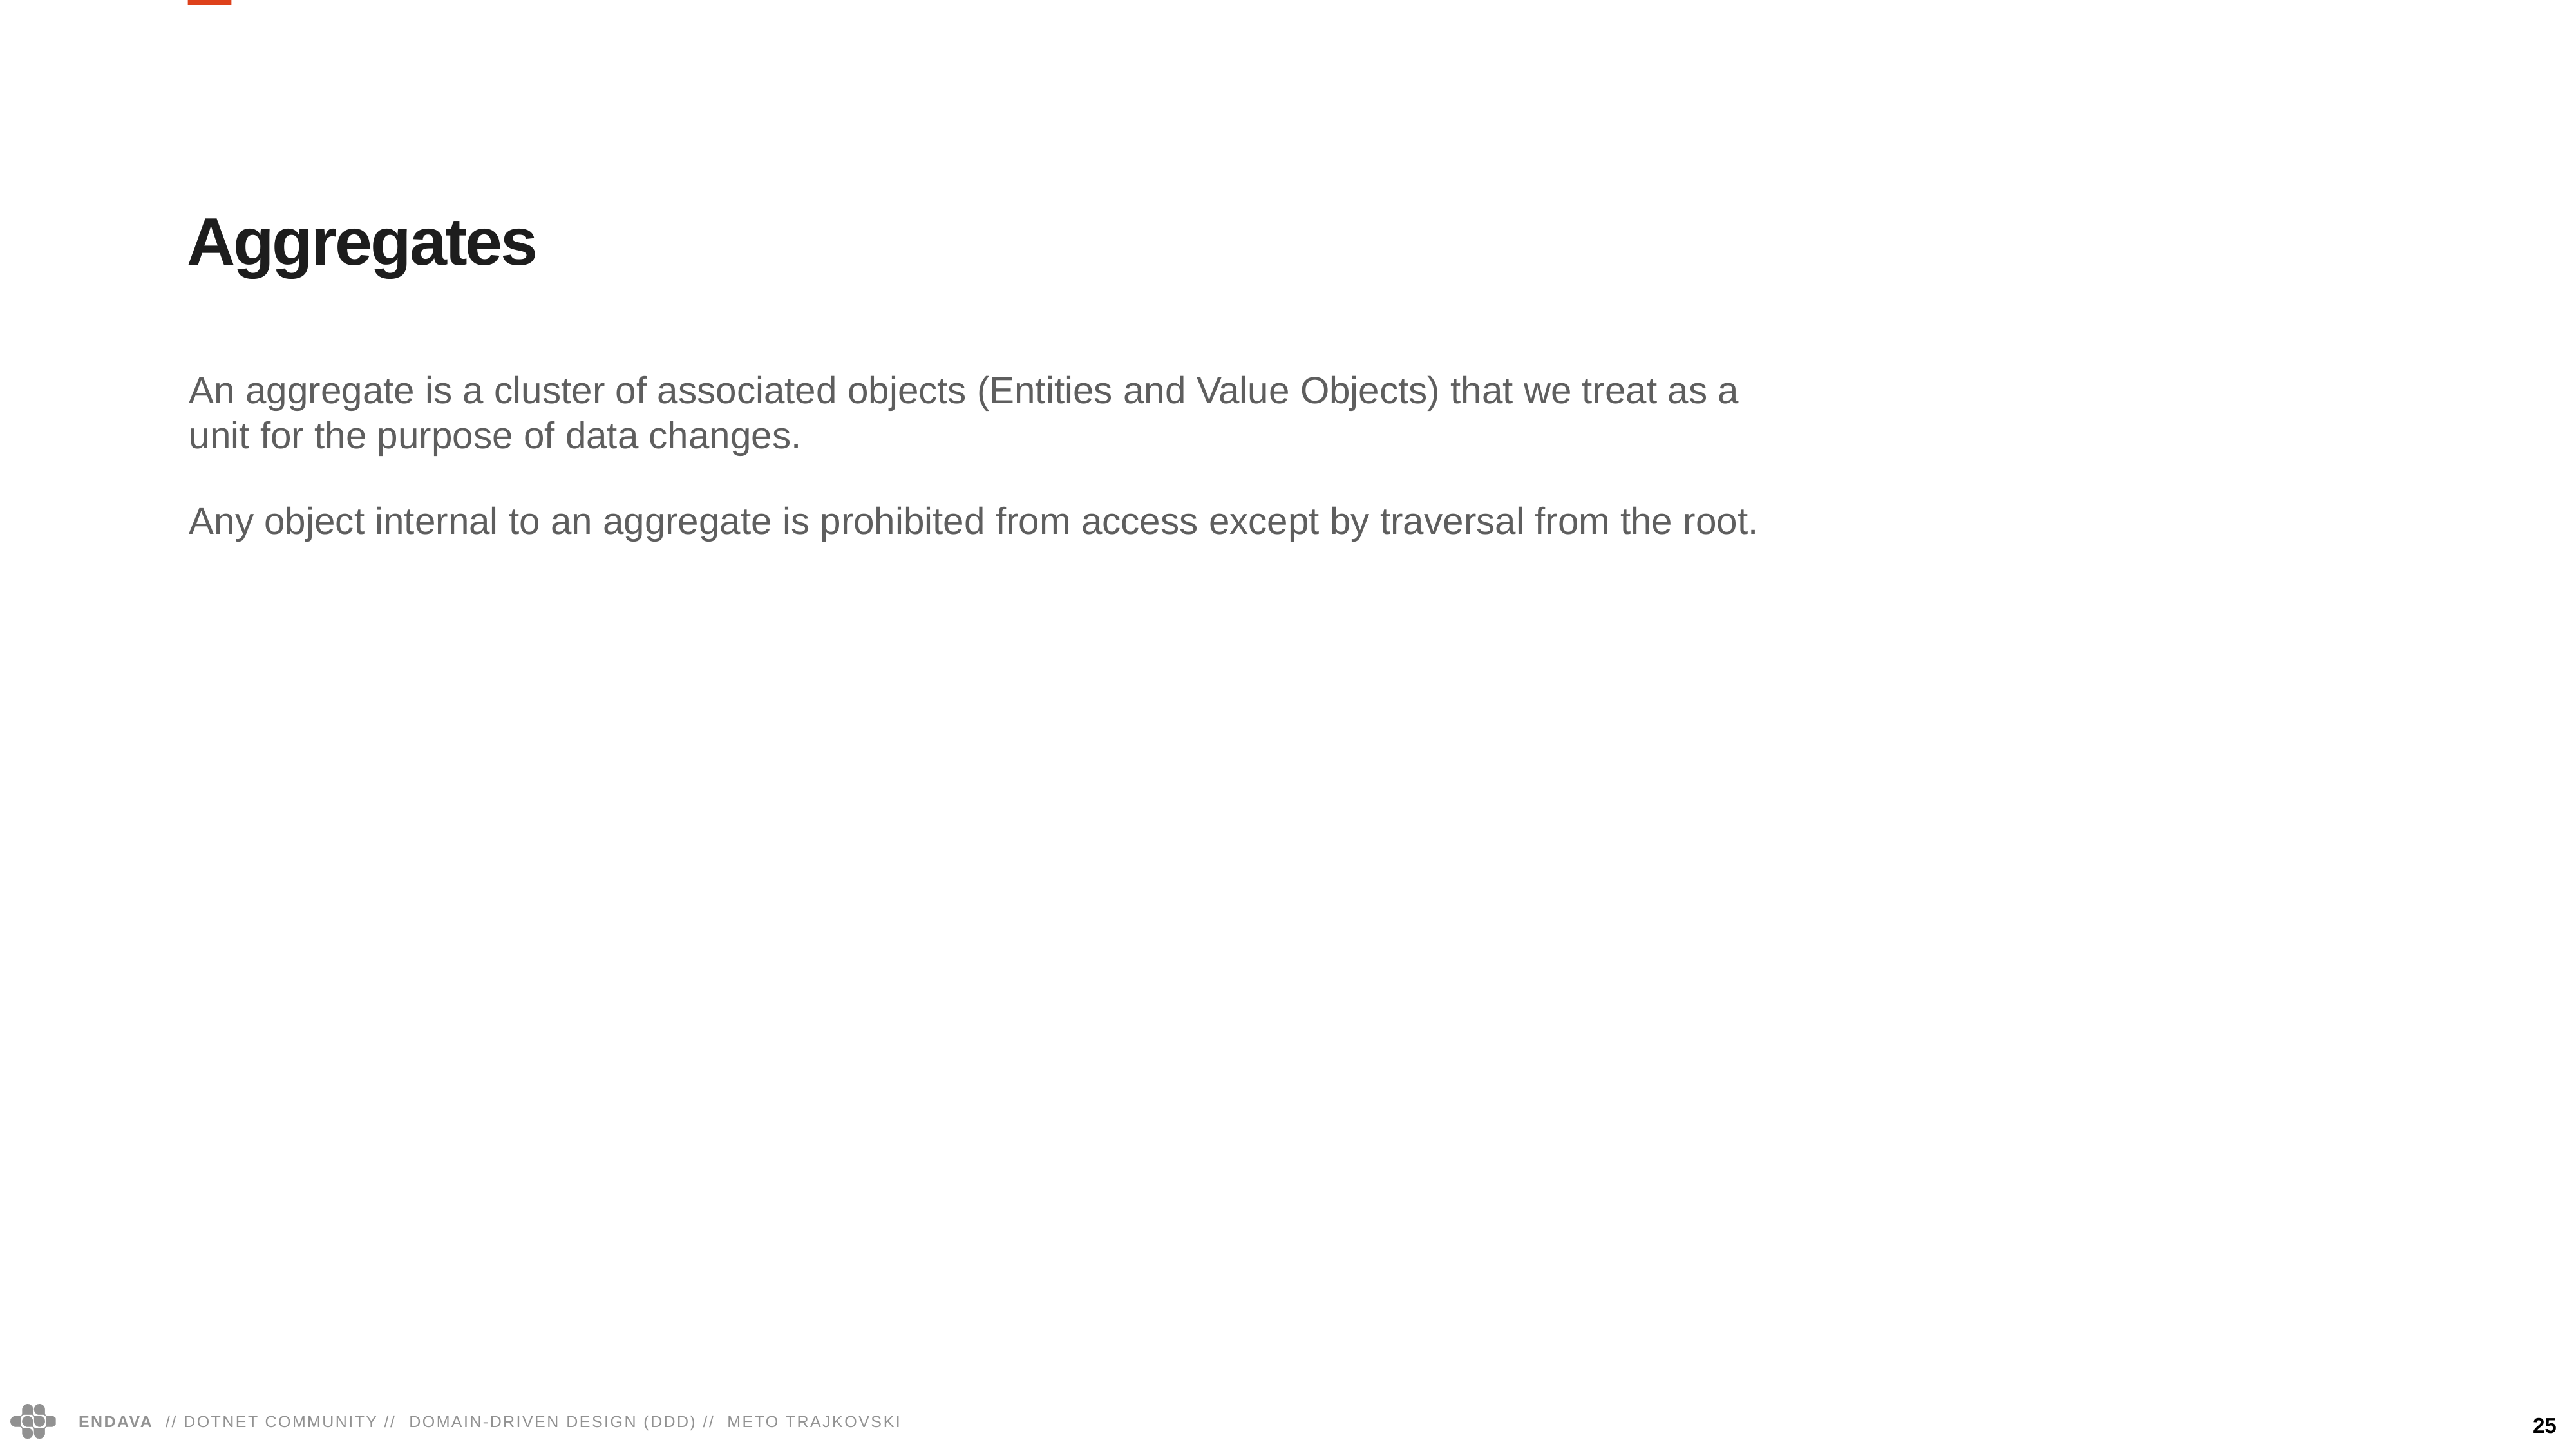

Aggregates
An aggregate is a cluster of associated objects (Entities and Value Objects) that we treat as a unit for the purpose of data changes.
Any object internal to an aggregate is prohibited from access except by traversal from the root.
25